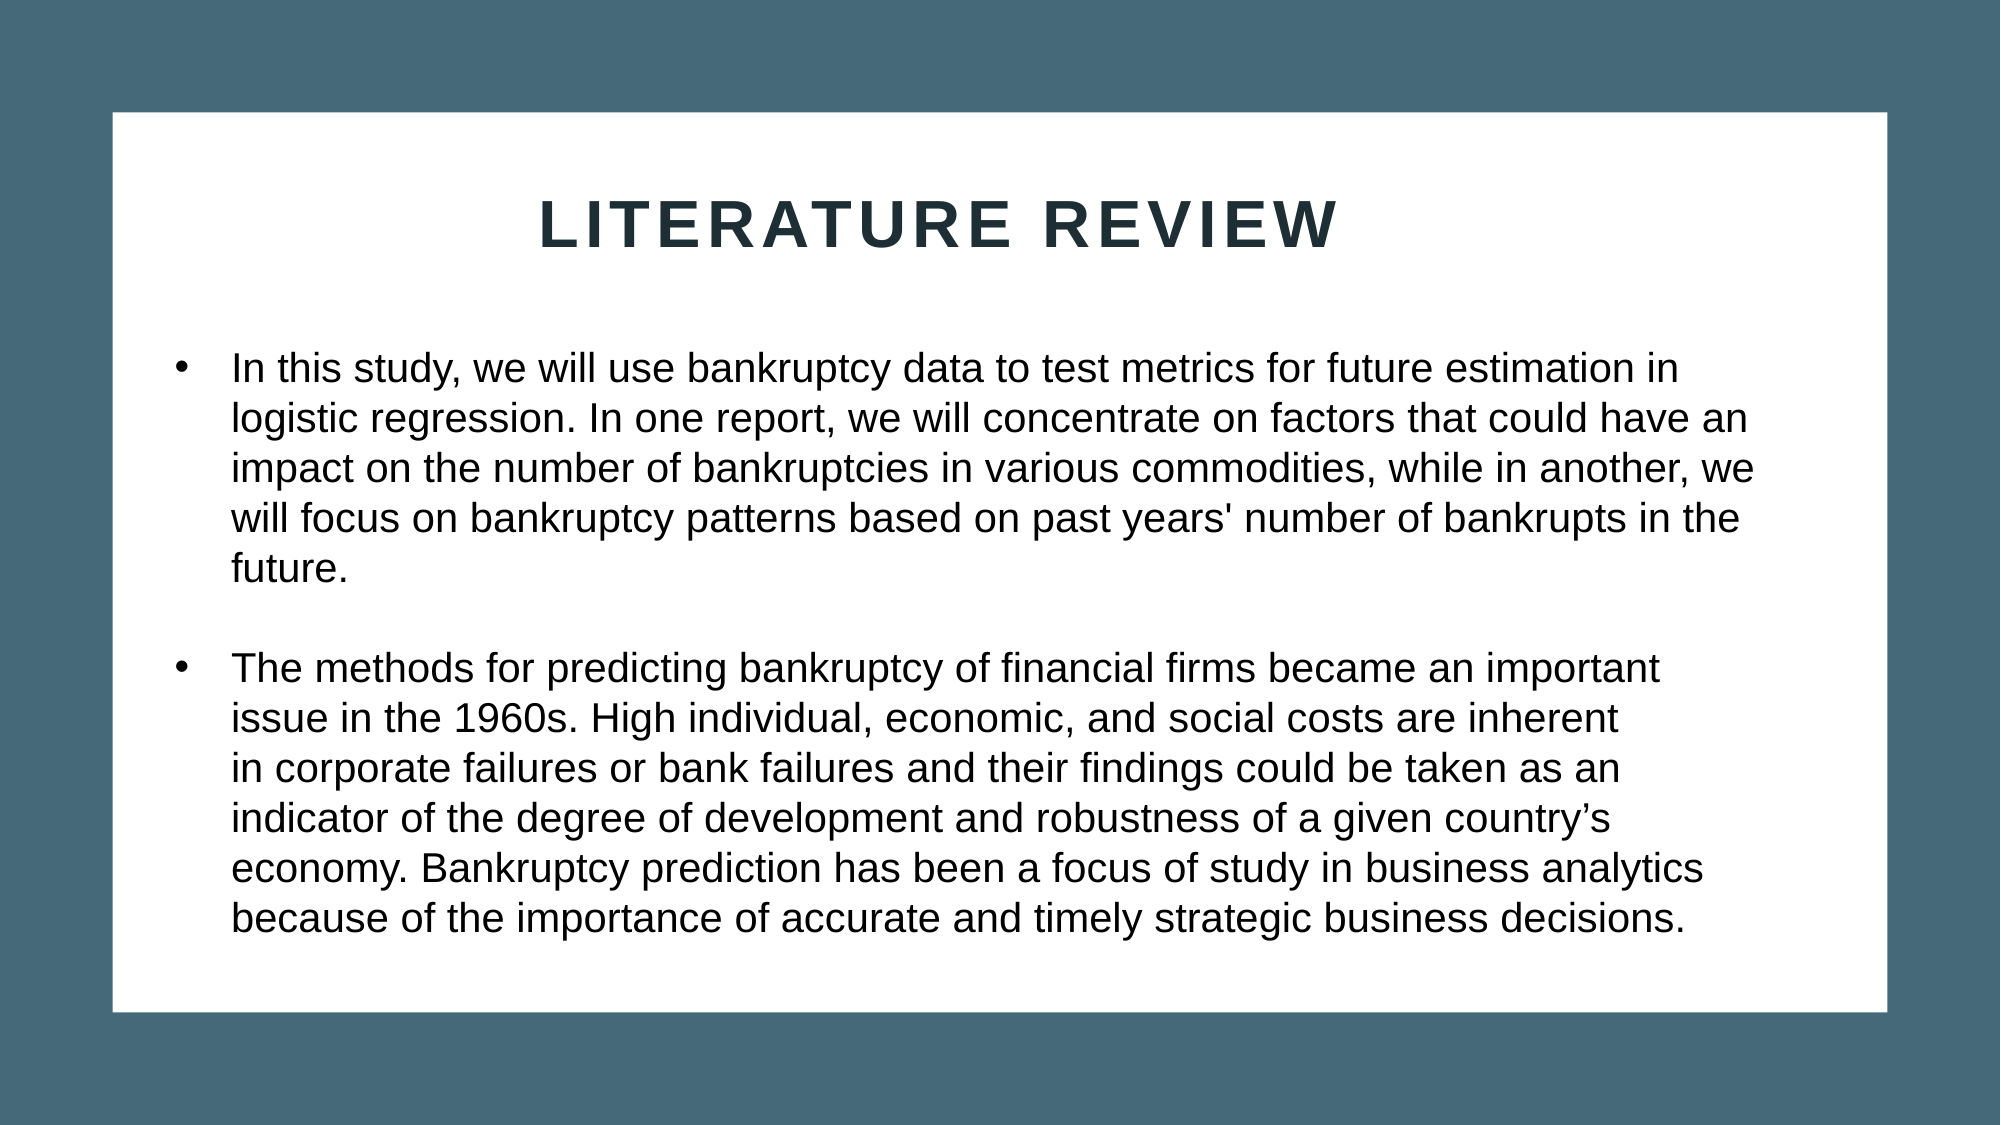

# Literature review

In this study, we will use bankruptcy data to test metrics for future estimation in logistic regression. In one report, we will concentrate on factors that could have an impact on the number of bankruptcies in various commodities, while in another, we will focus on bankruptcy patterns based on past years' number of bankrupts in the future.
The methods for predicting bankruptcy of financial firms became an important issue in the 1960s. High individual, economic, and social costs are inherent in corporate failures or bank failures and their findings could be taken as an indicator of the degree of development and robustness of a given country’s economy. Bankruptcy prediction has been a focus of study in business analytics because of the importance of accurate and timely strategic business decisions.